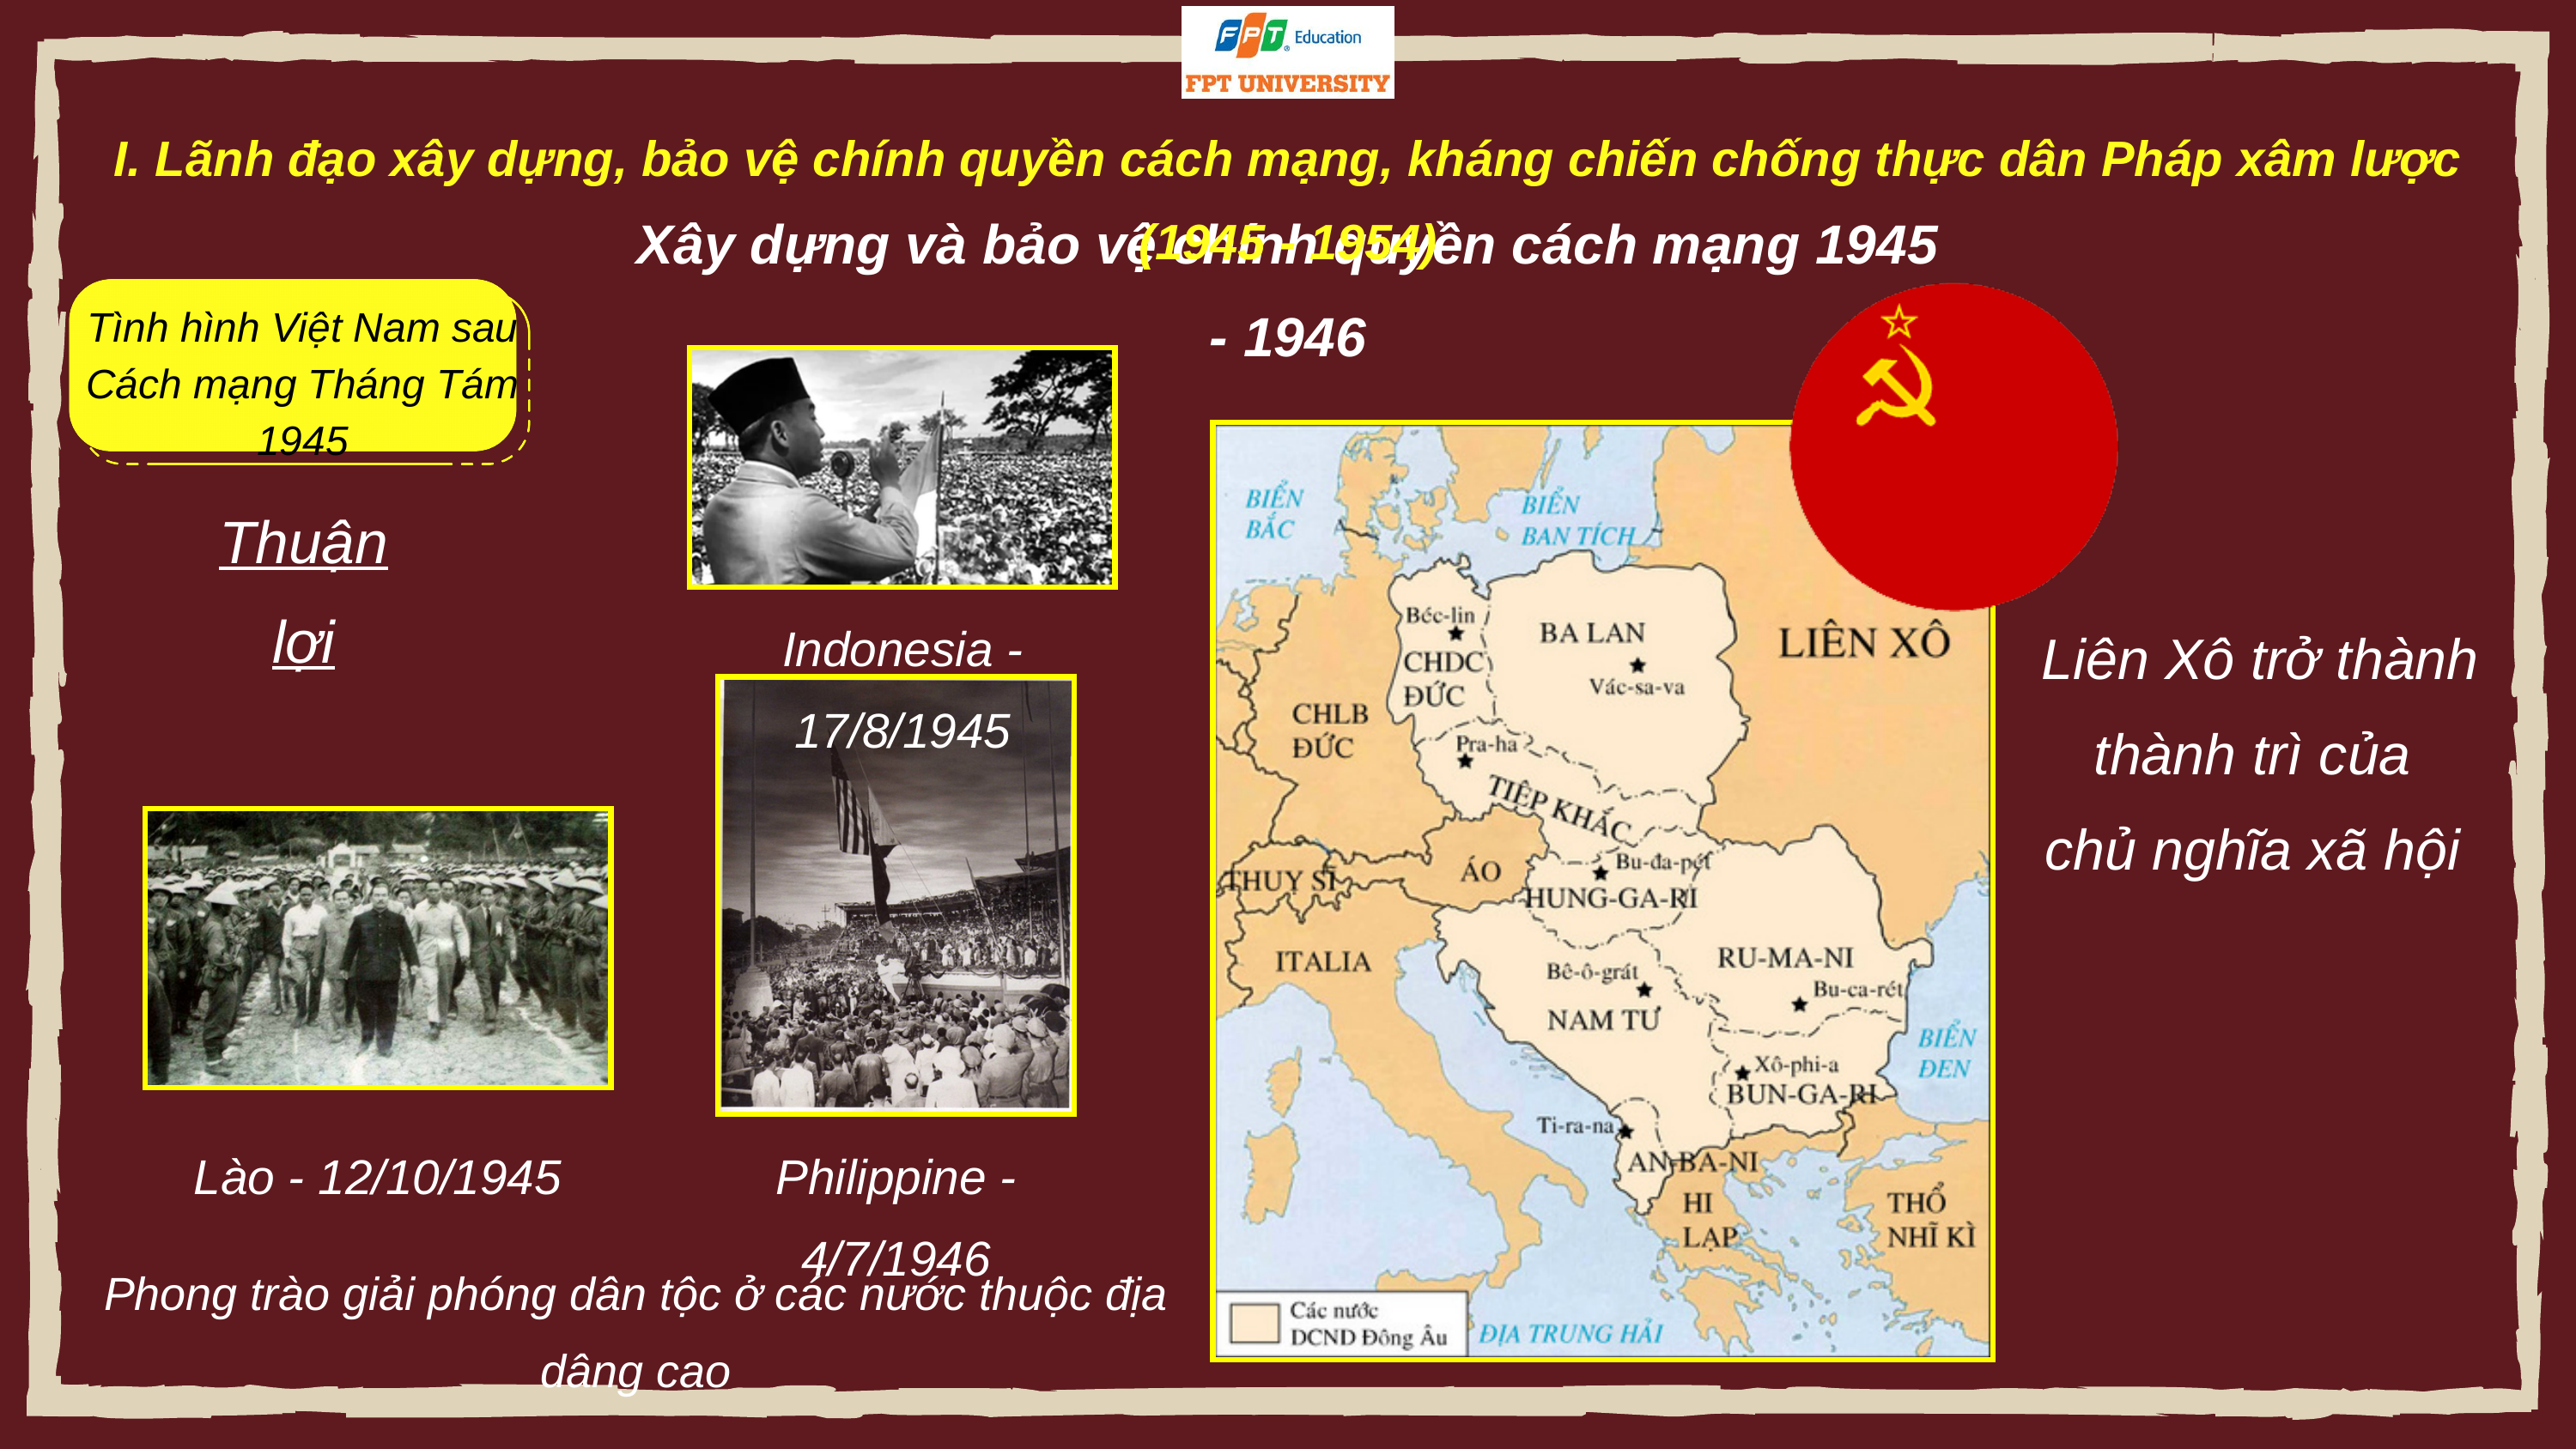

I. Lãnh đạo xây dựng, bảo vệ chính quyền cách mạng, kháng chiến chống thực dân Pháp xâm lược (1945 - 1954)
Xây dựng và bảo vệ chính quyền cách mạng 1945 - 1946

Tình hình Việt Nam sau Cách mạng Tháng Tám 1945

Thuận lợi
Indonesia - 17/8/1945
Liên Xô trở thành thành trì của
chủ nghĩa xã hội

Lào - 12/10/1945
Philippine - 4/7/1946
Phong trào giải phóng dân tộc ở các nước thuộc địa dâng cao